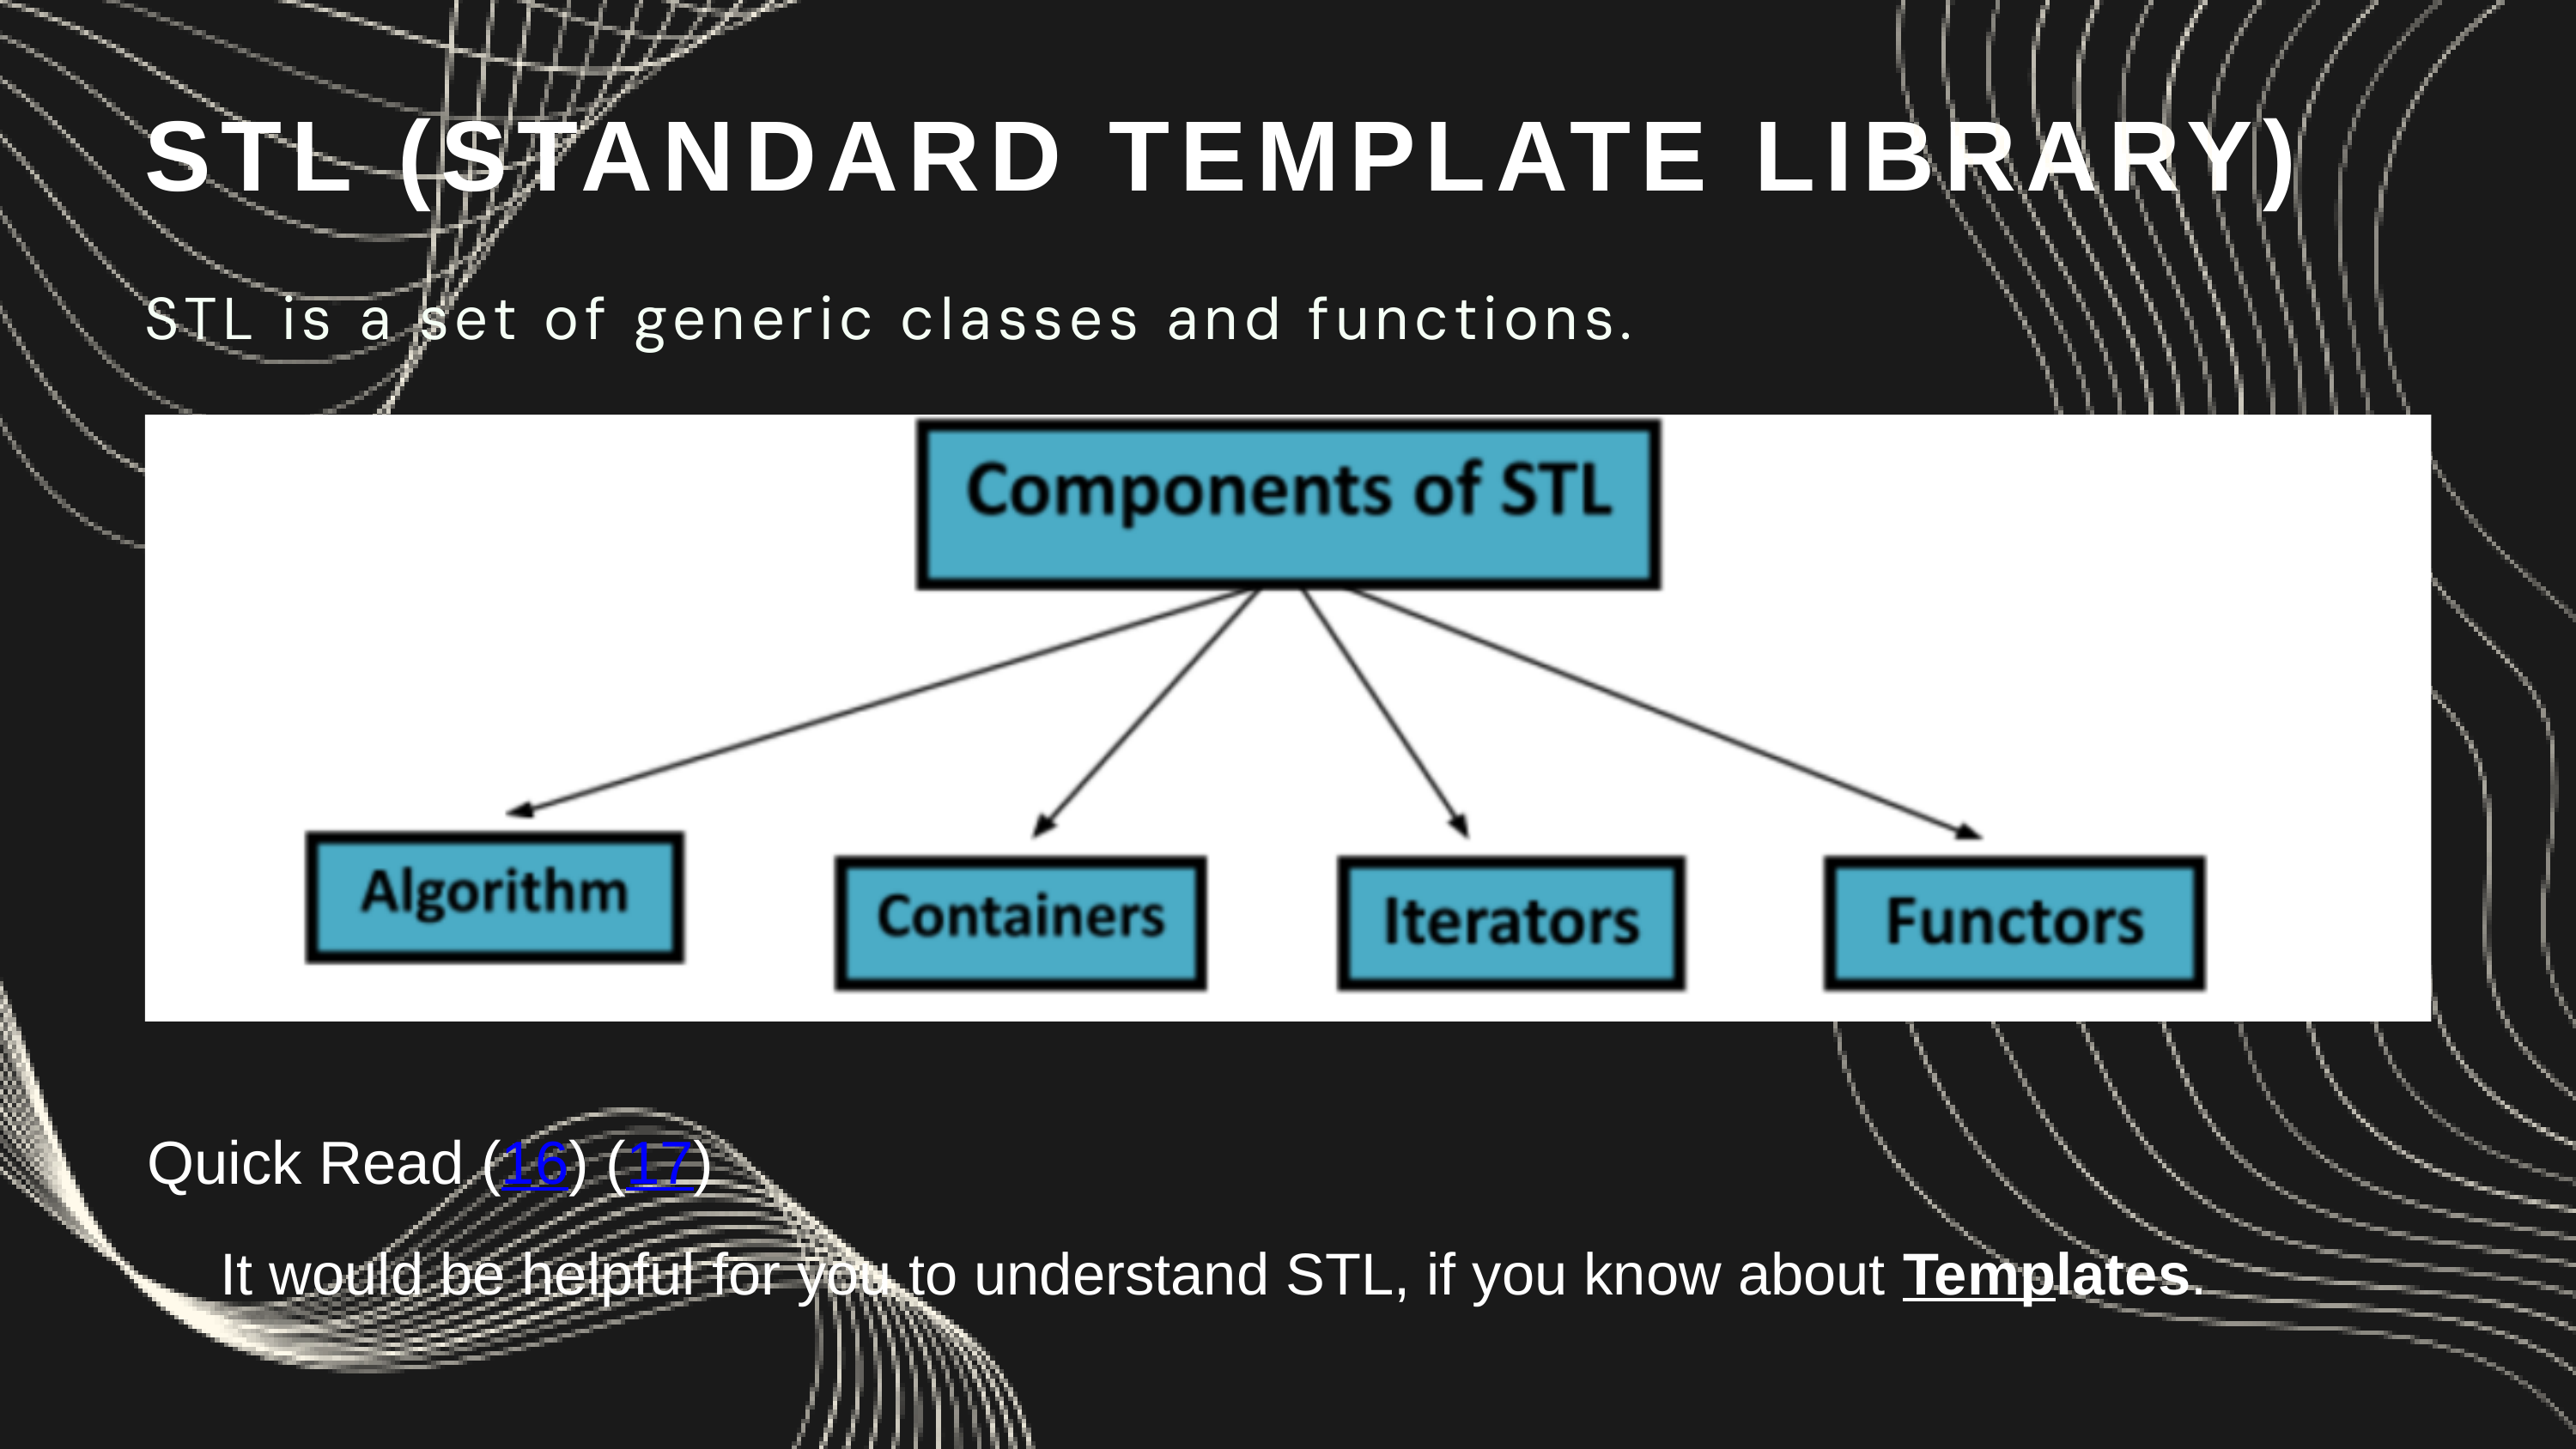

STL (STANDARD TEMPLATE LIBRARY)
STL is a set of generic classes and functions.

Quick Read (16) (17)
It would be helpful for you to understand STL, if you know about Templates.